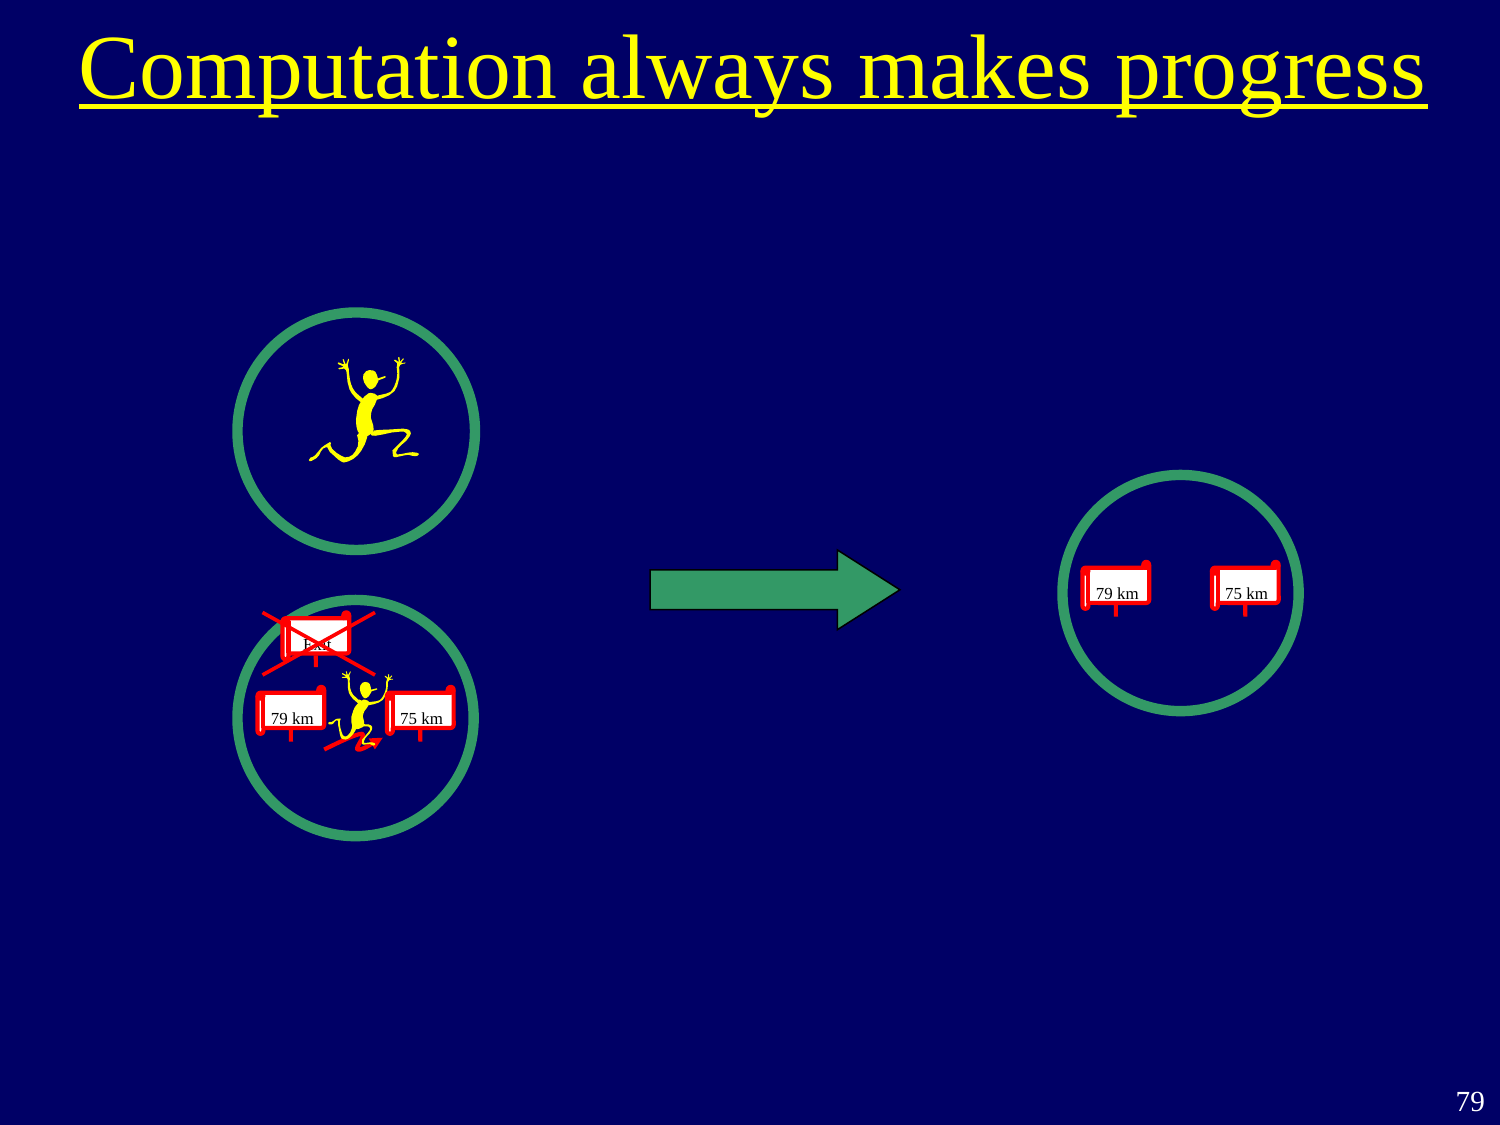

Computation always makes progress

79 km
75 km

79 km
75 km

Exit